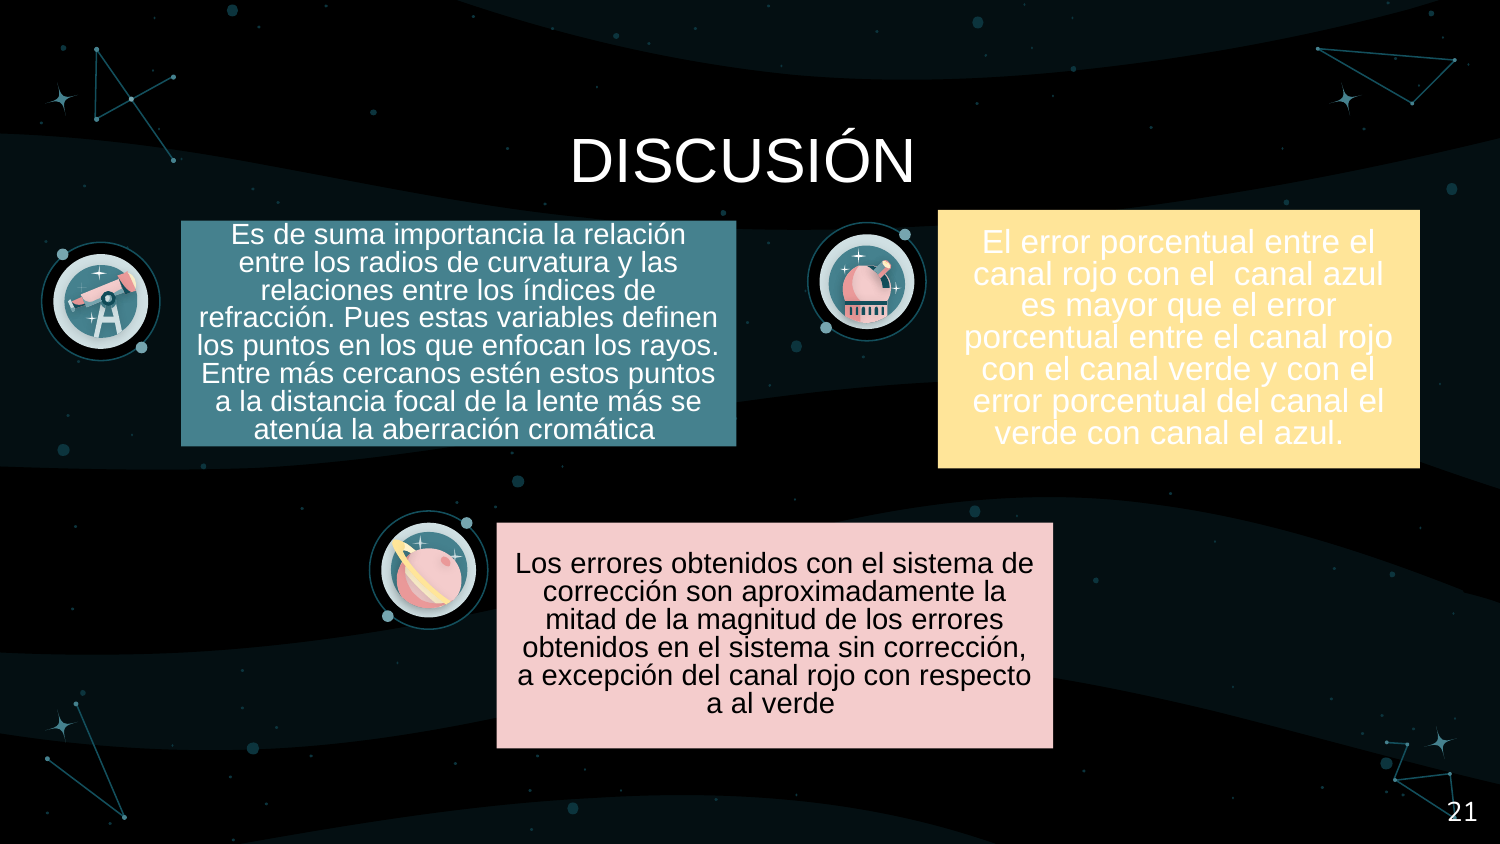

# DISCUSIÓN
El error porcentual entre el canal rojo con el  canal azul es mayor que el error porcentual entre el canal rojo con el canal verde y con el error porcentual del canal el verde con canal el azul.
Es de suma importancia la relación entre los radios de curvatura y las relaciones entre los índices de refracción. Pues estas variables definen los puntos en los que enfocan los rayos. Entre más cercanos estén estos puntos a la distancia focal de la lente más se atenúa la aberración cromática

Los errores obtenidos con el sistema de corrección son aproximadamente la mitad de la magnitud de los errores obtenidos en el sistema sin corrección, a excepción del canal rojo con respecto a al verde

21